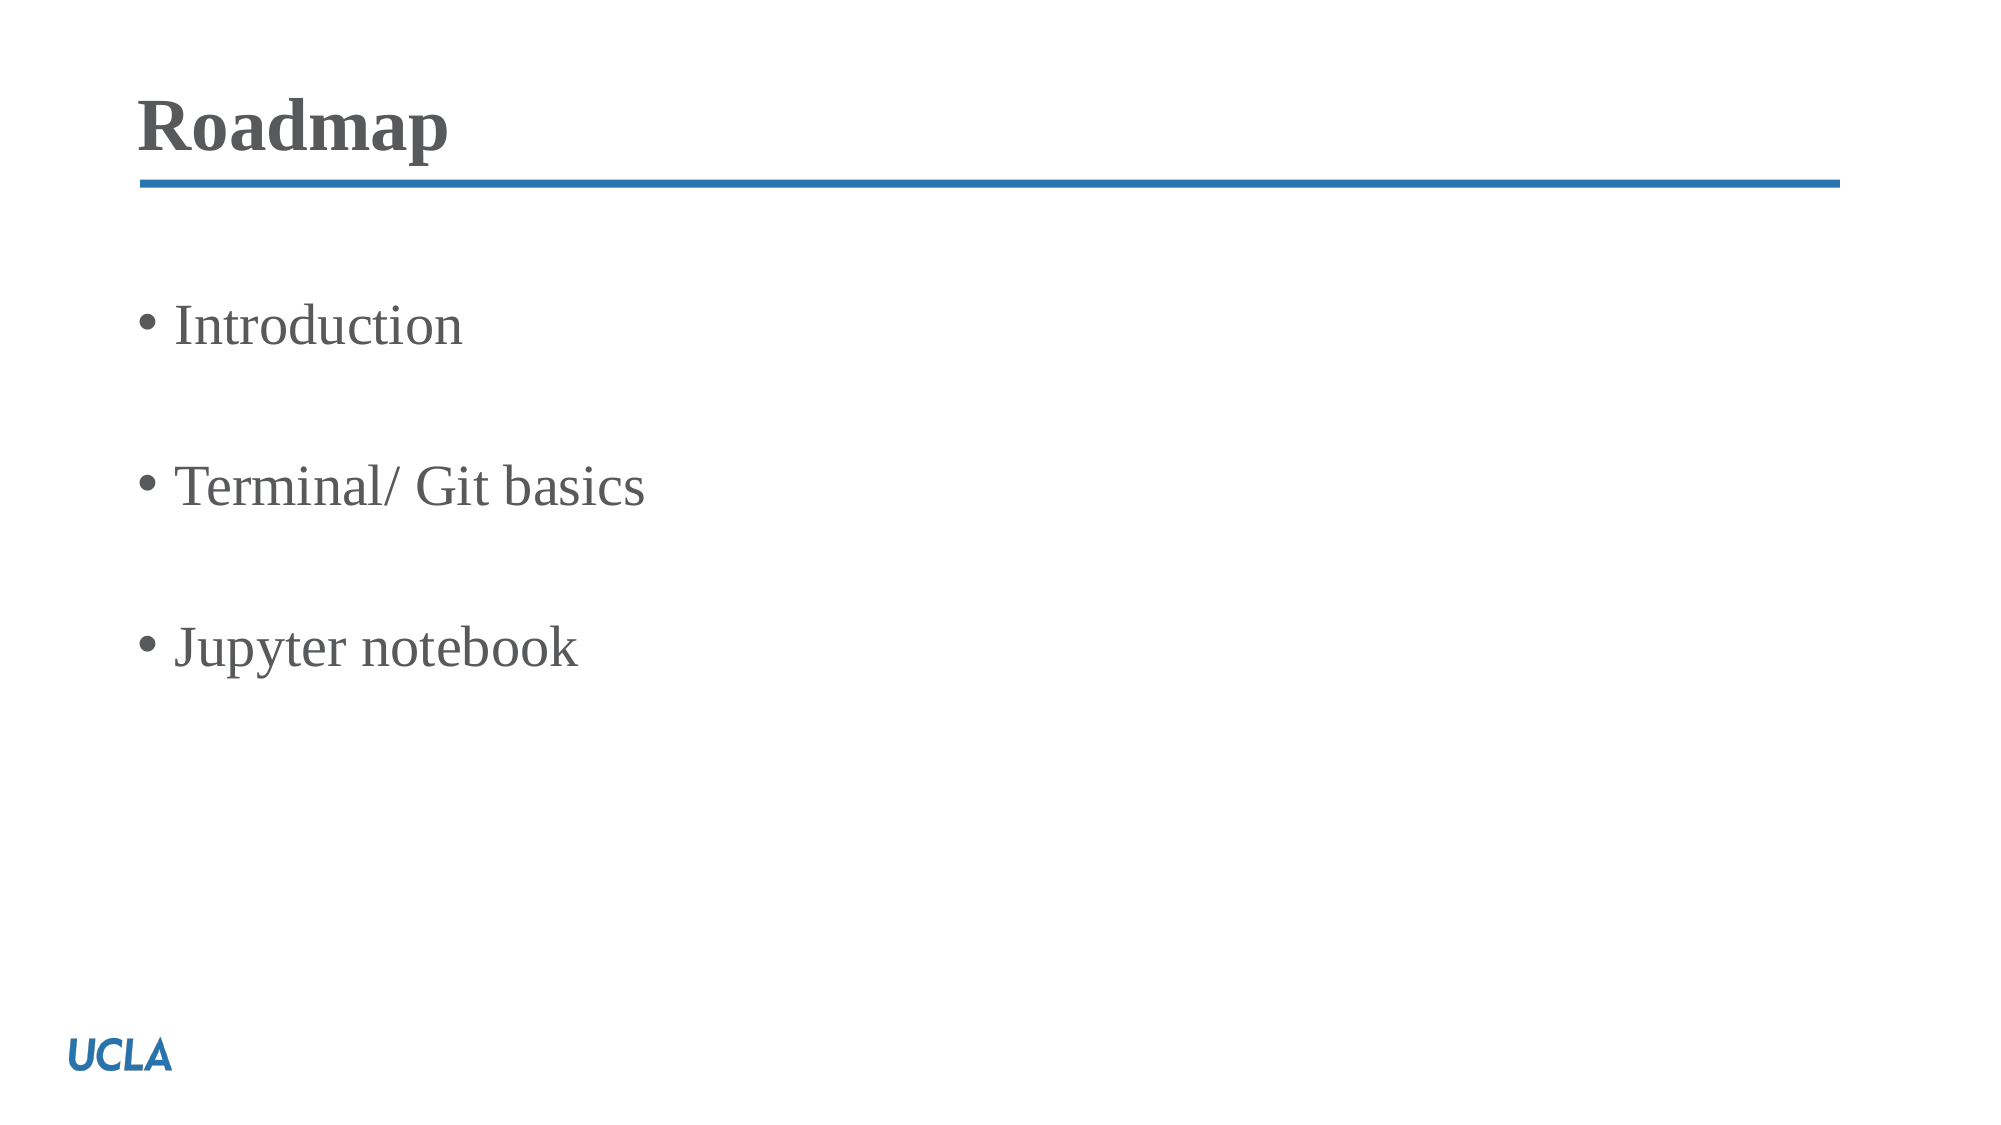

# Roadmap
Introduction
Terminal/ Git basics
Jupyter notebook